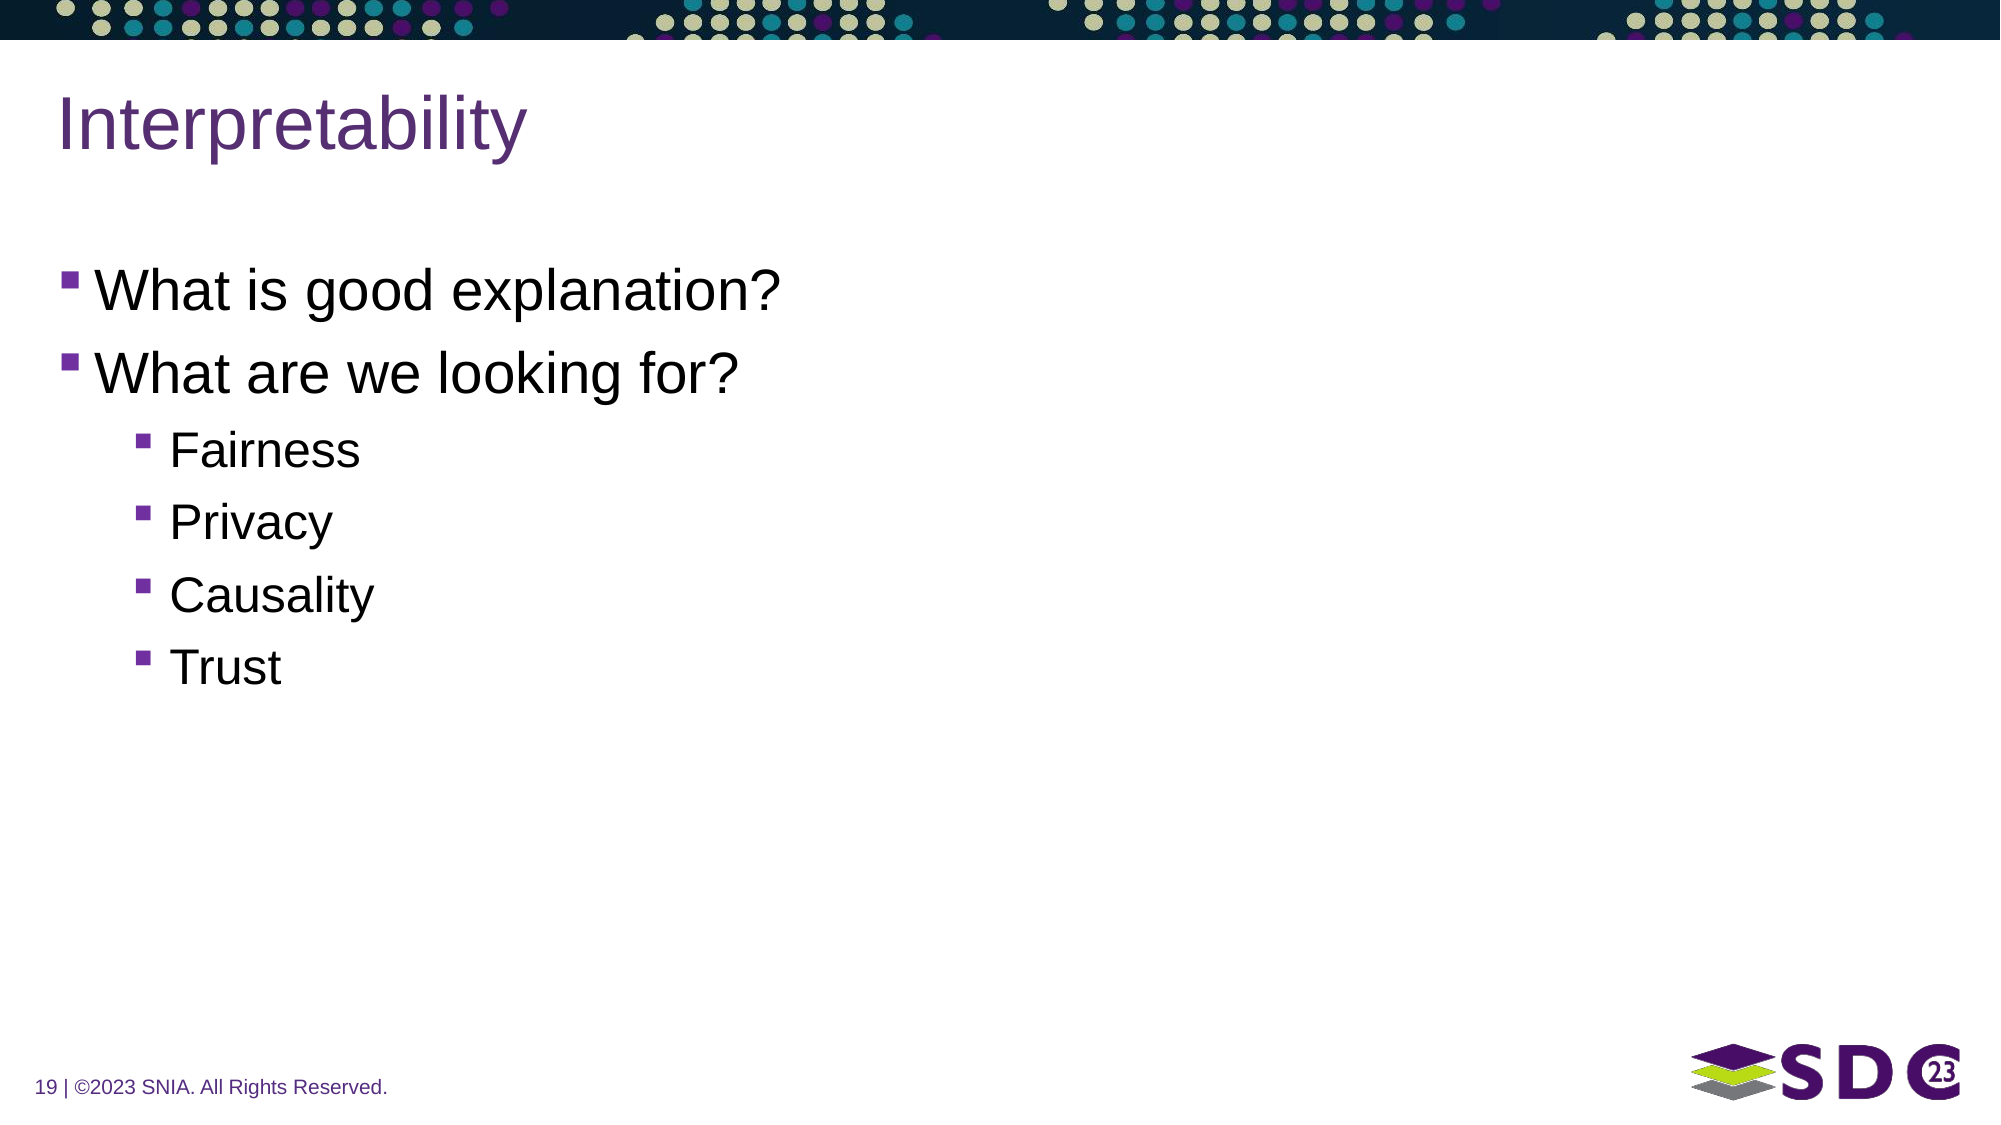

# Interpretability
What is good explanation?
What are we looking for?
Fairness
Privacy
Causality
Trust